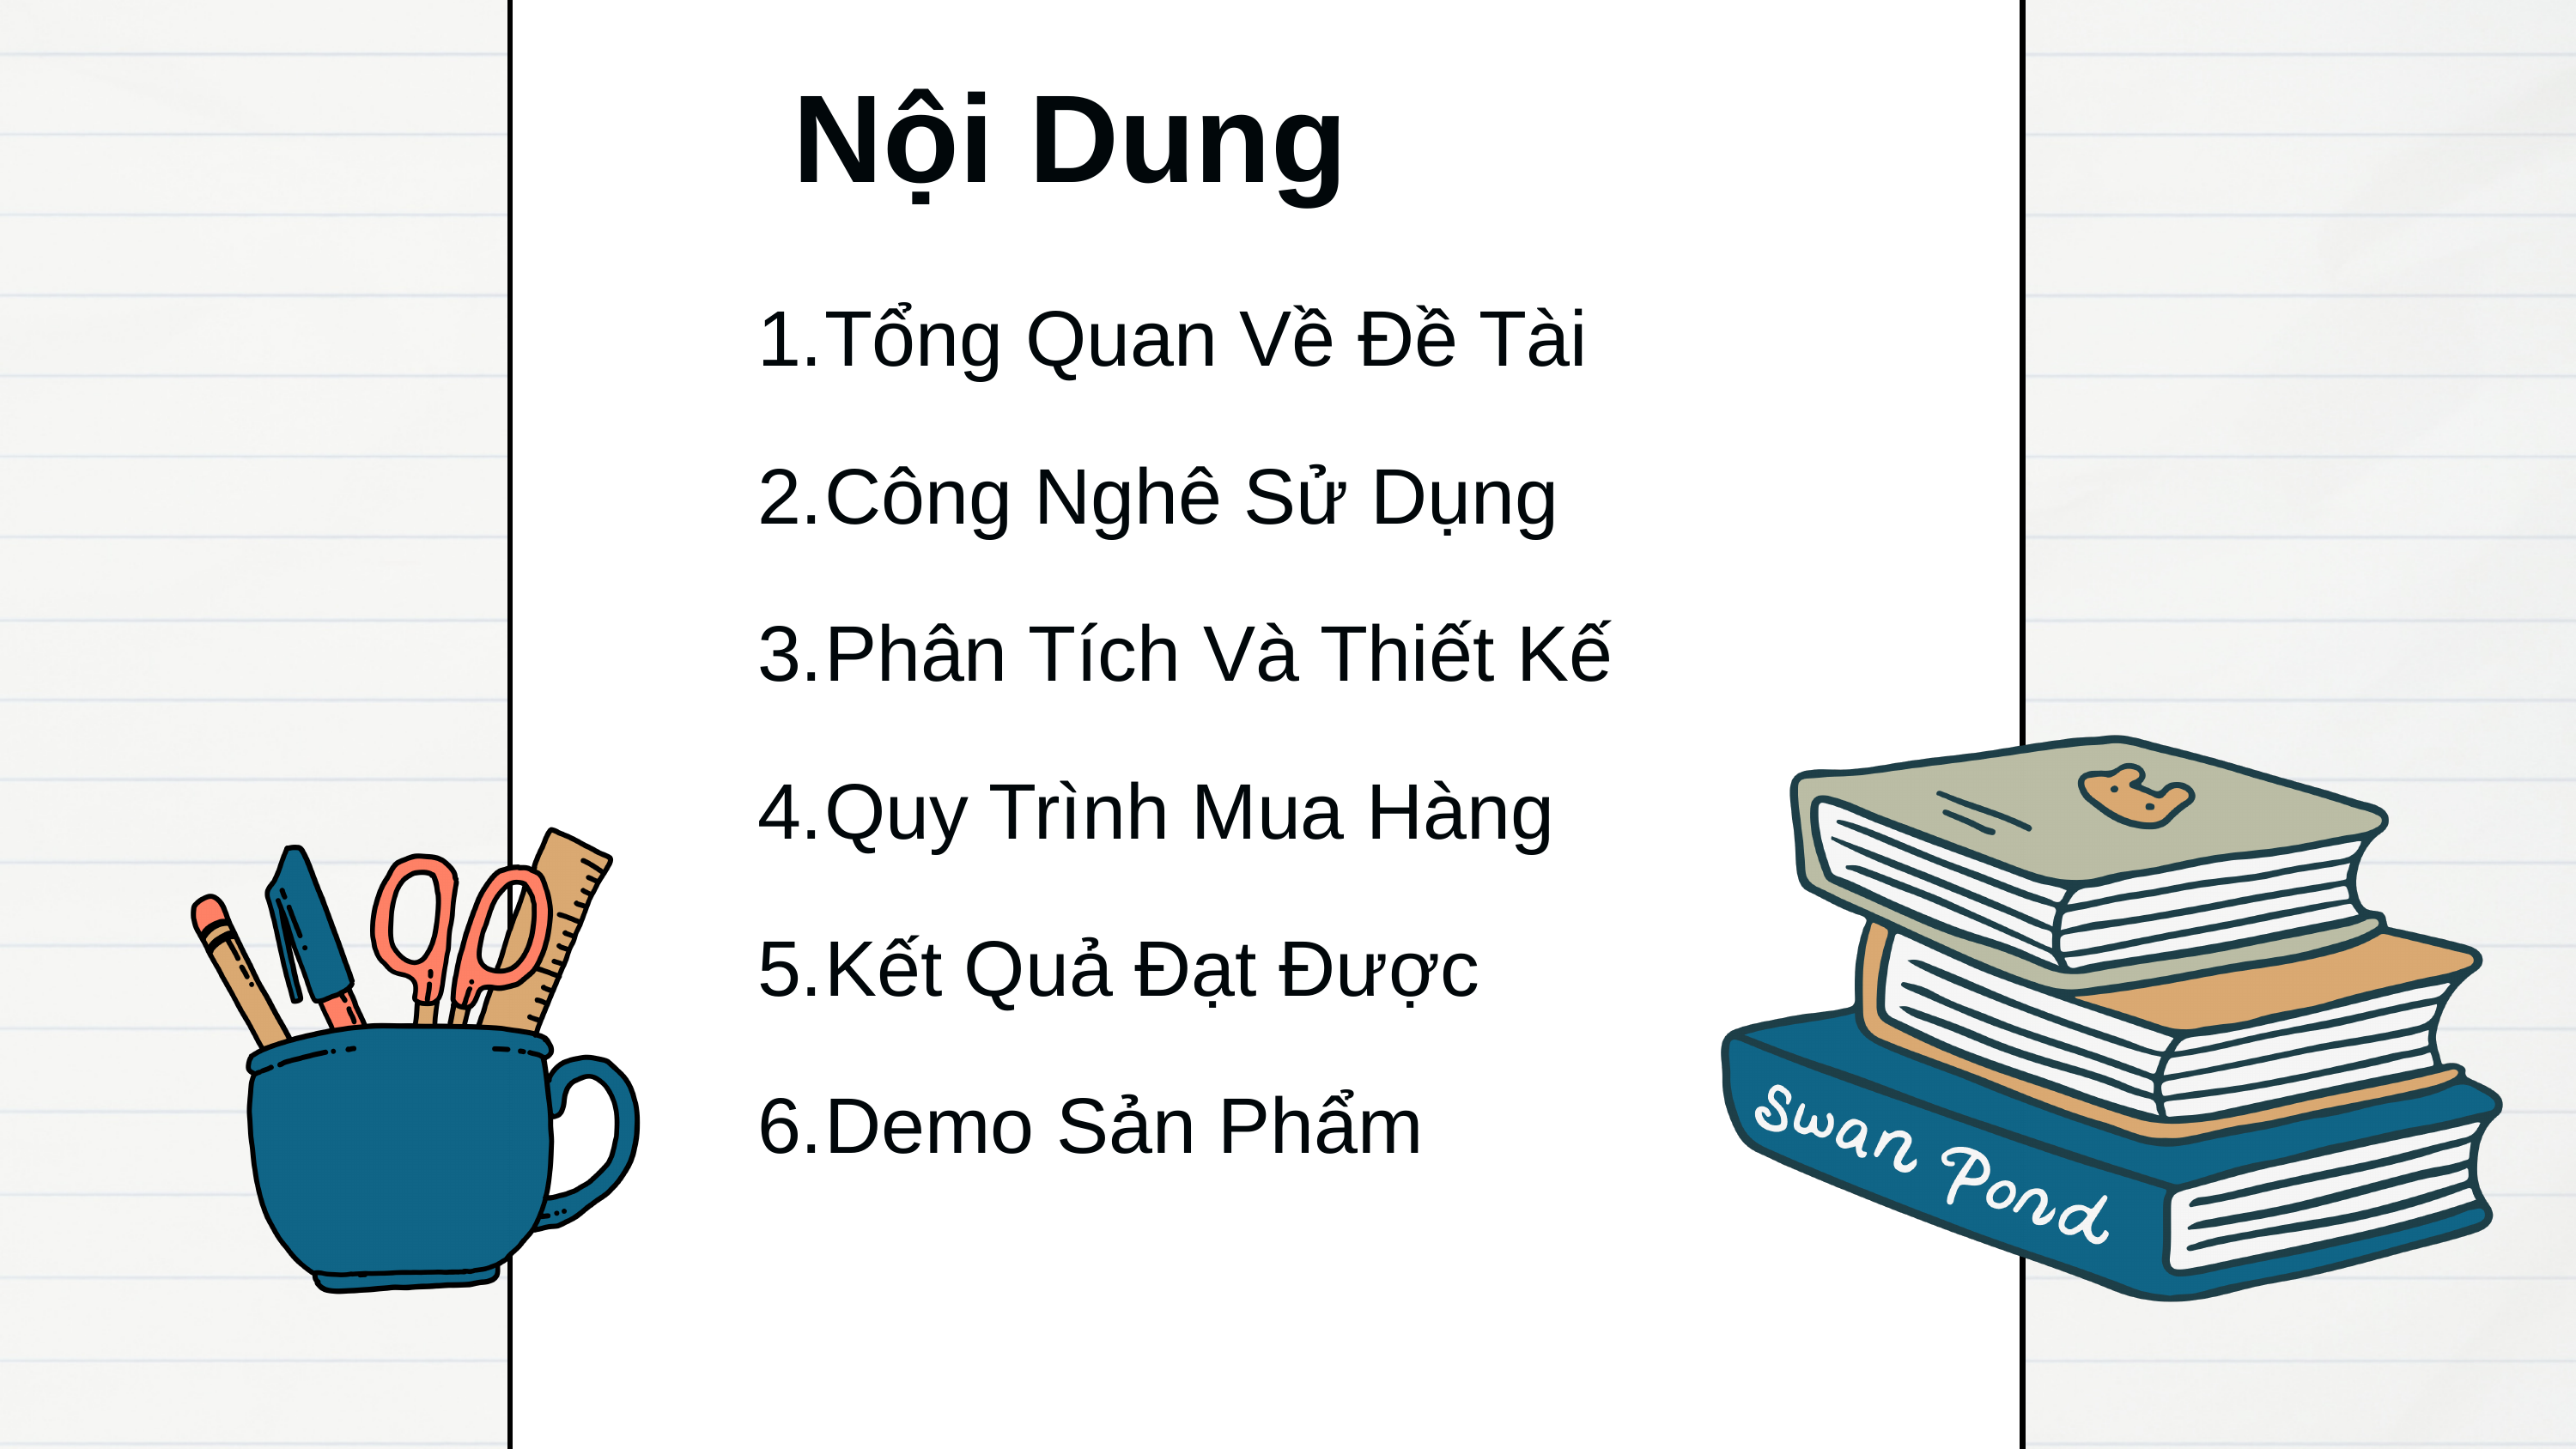

Nội Dung
Tổng Quan Về Đề Tài
Công Nghê Sử Dụng
Phân Tích Và Thiết Kế
Quy Trình Mua Hàng
Kết Quả Đạt Được
Demo Sản Phẩm